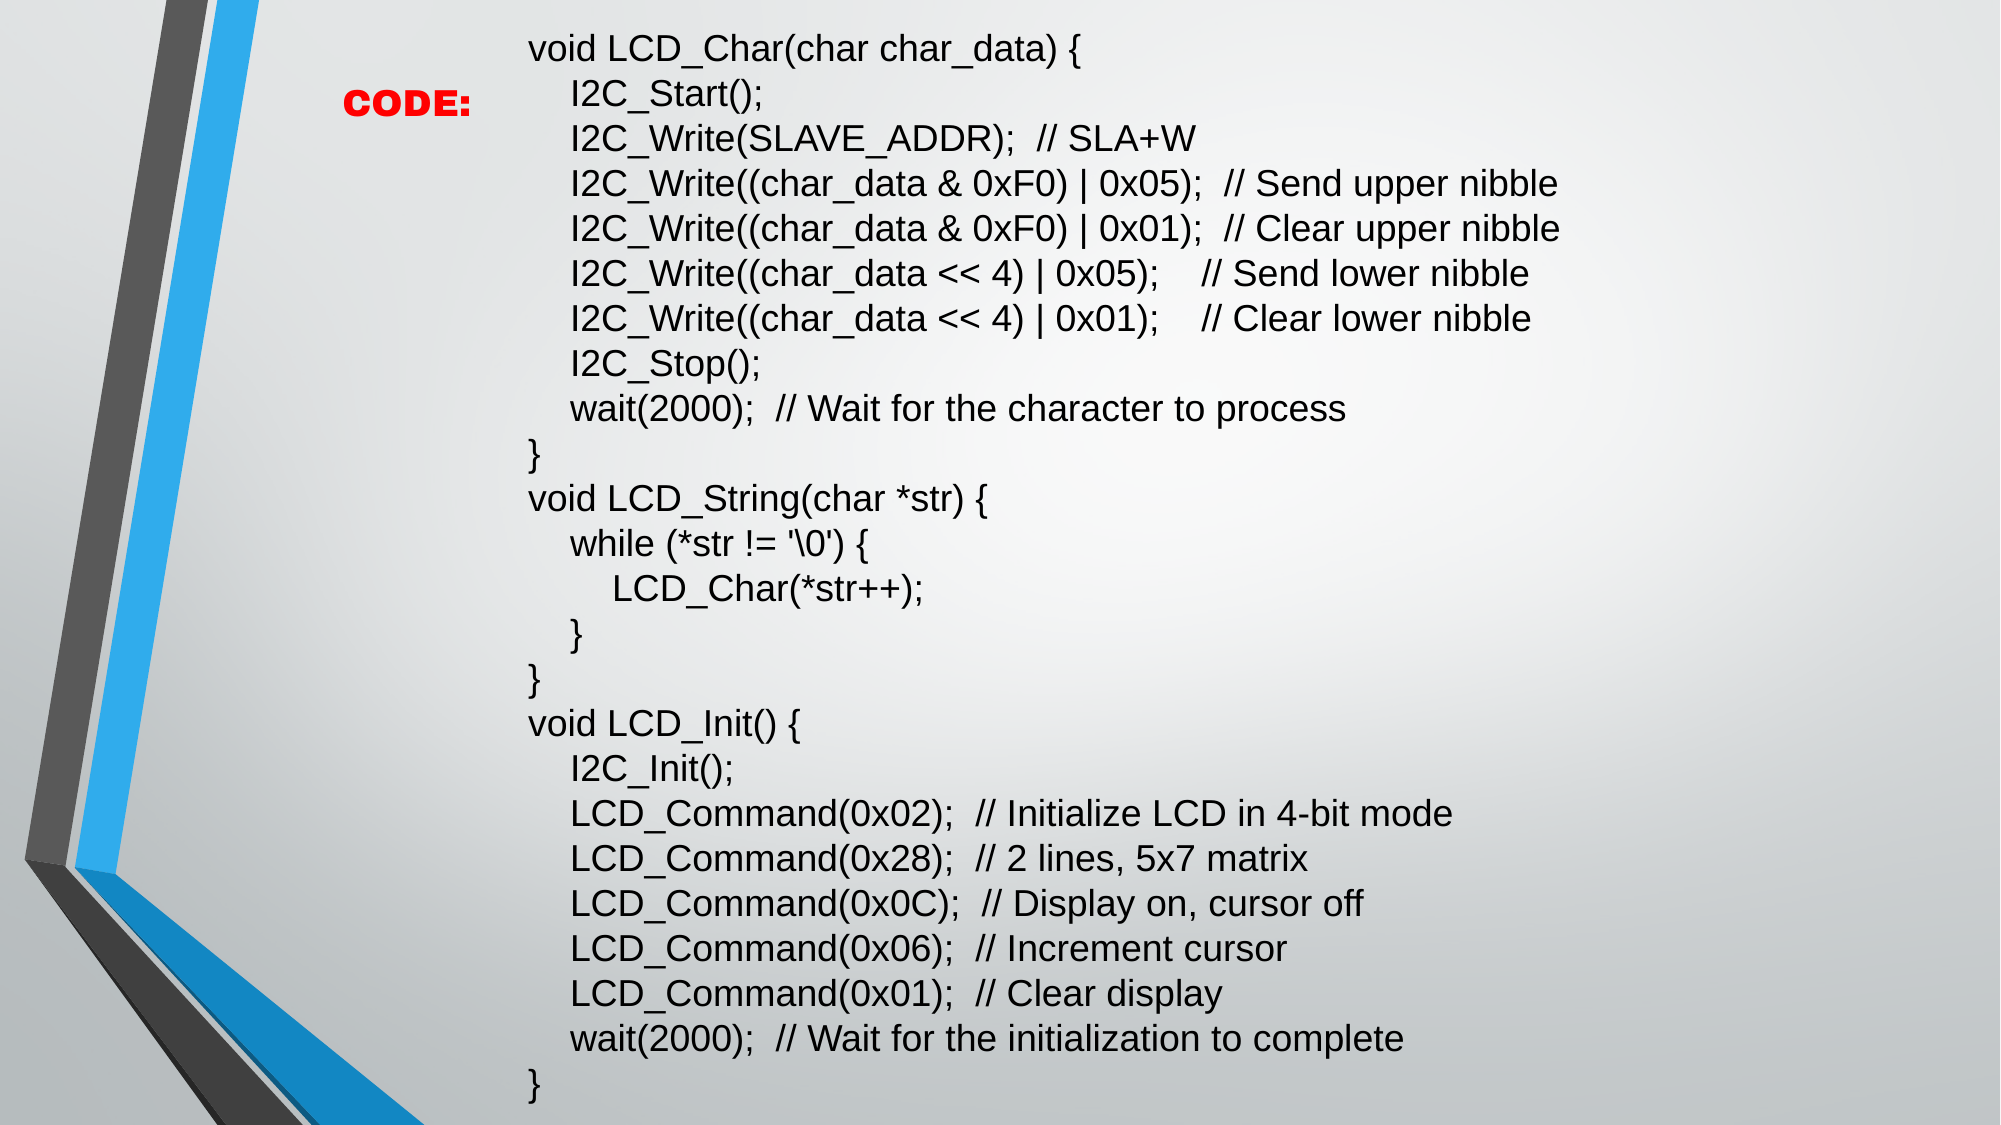

void LCD_Char(char char_data) {
    I2C_Start();
    I2C_Write(SLAVE_ADDR);  // SLA+W
    I2C_Write((char_data & 0xF0) | 0x05);  // Send upper nibble
    I2C_Write((char_data & 0xF0) | 0x01);  // Clear upper nibble
    I2C_Write((char_data << 4) | 0x05);    // Send lower nibble
    I2C_Write((char_data << 4) | 0x01);    // Clear lower nibble
    I2C_Stop();
    wait(2000);  // Wait for the character to process
}
void LCD_String(char *str) {
    while (*str != '\0') {
        LCD_Char(*str++);
    }
}
void LCD_Init() {
    I2C_Init();
    LCD_Command(0x02);  // Initialize LCD in 4-bit mode
    LCD_Command(0x28);  // 2 lines, 5x7 matrix
    LCD_Command(0x0C);  // Display on, cursor off
    LCD_Command(0x06);  // Increment cursor
    LCD_Command(0x01);  // Clear display
    wait(2000);  // Wait for the initialization to complete
}
CODE: